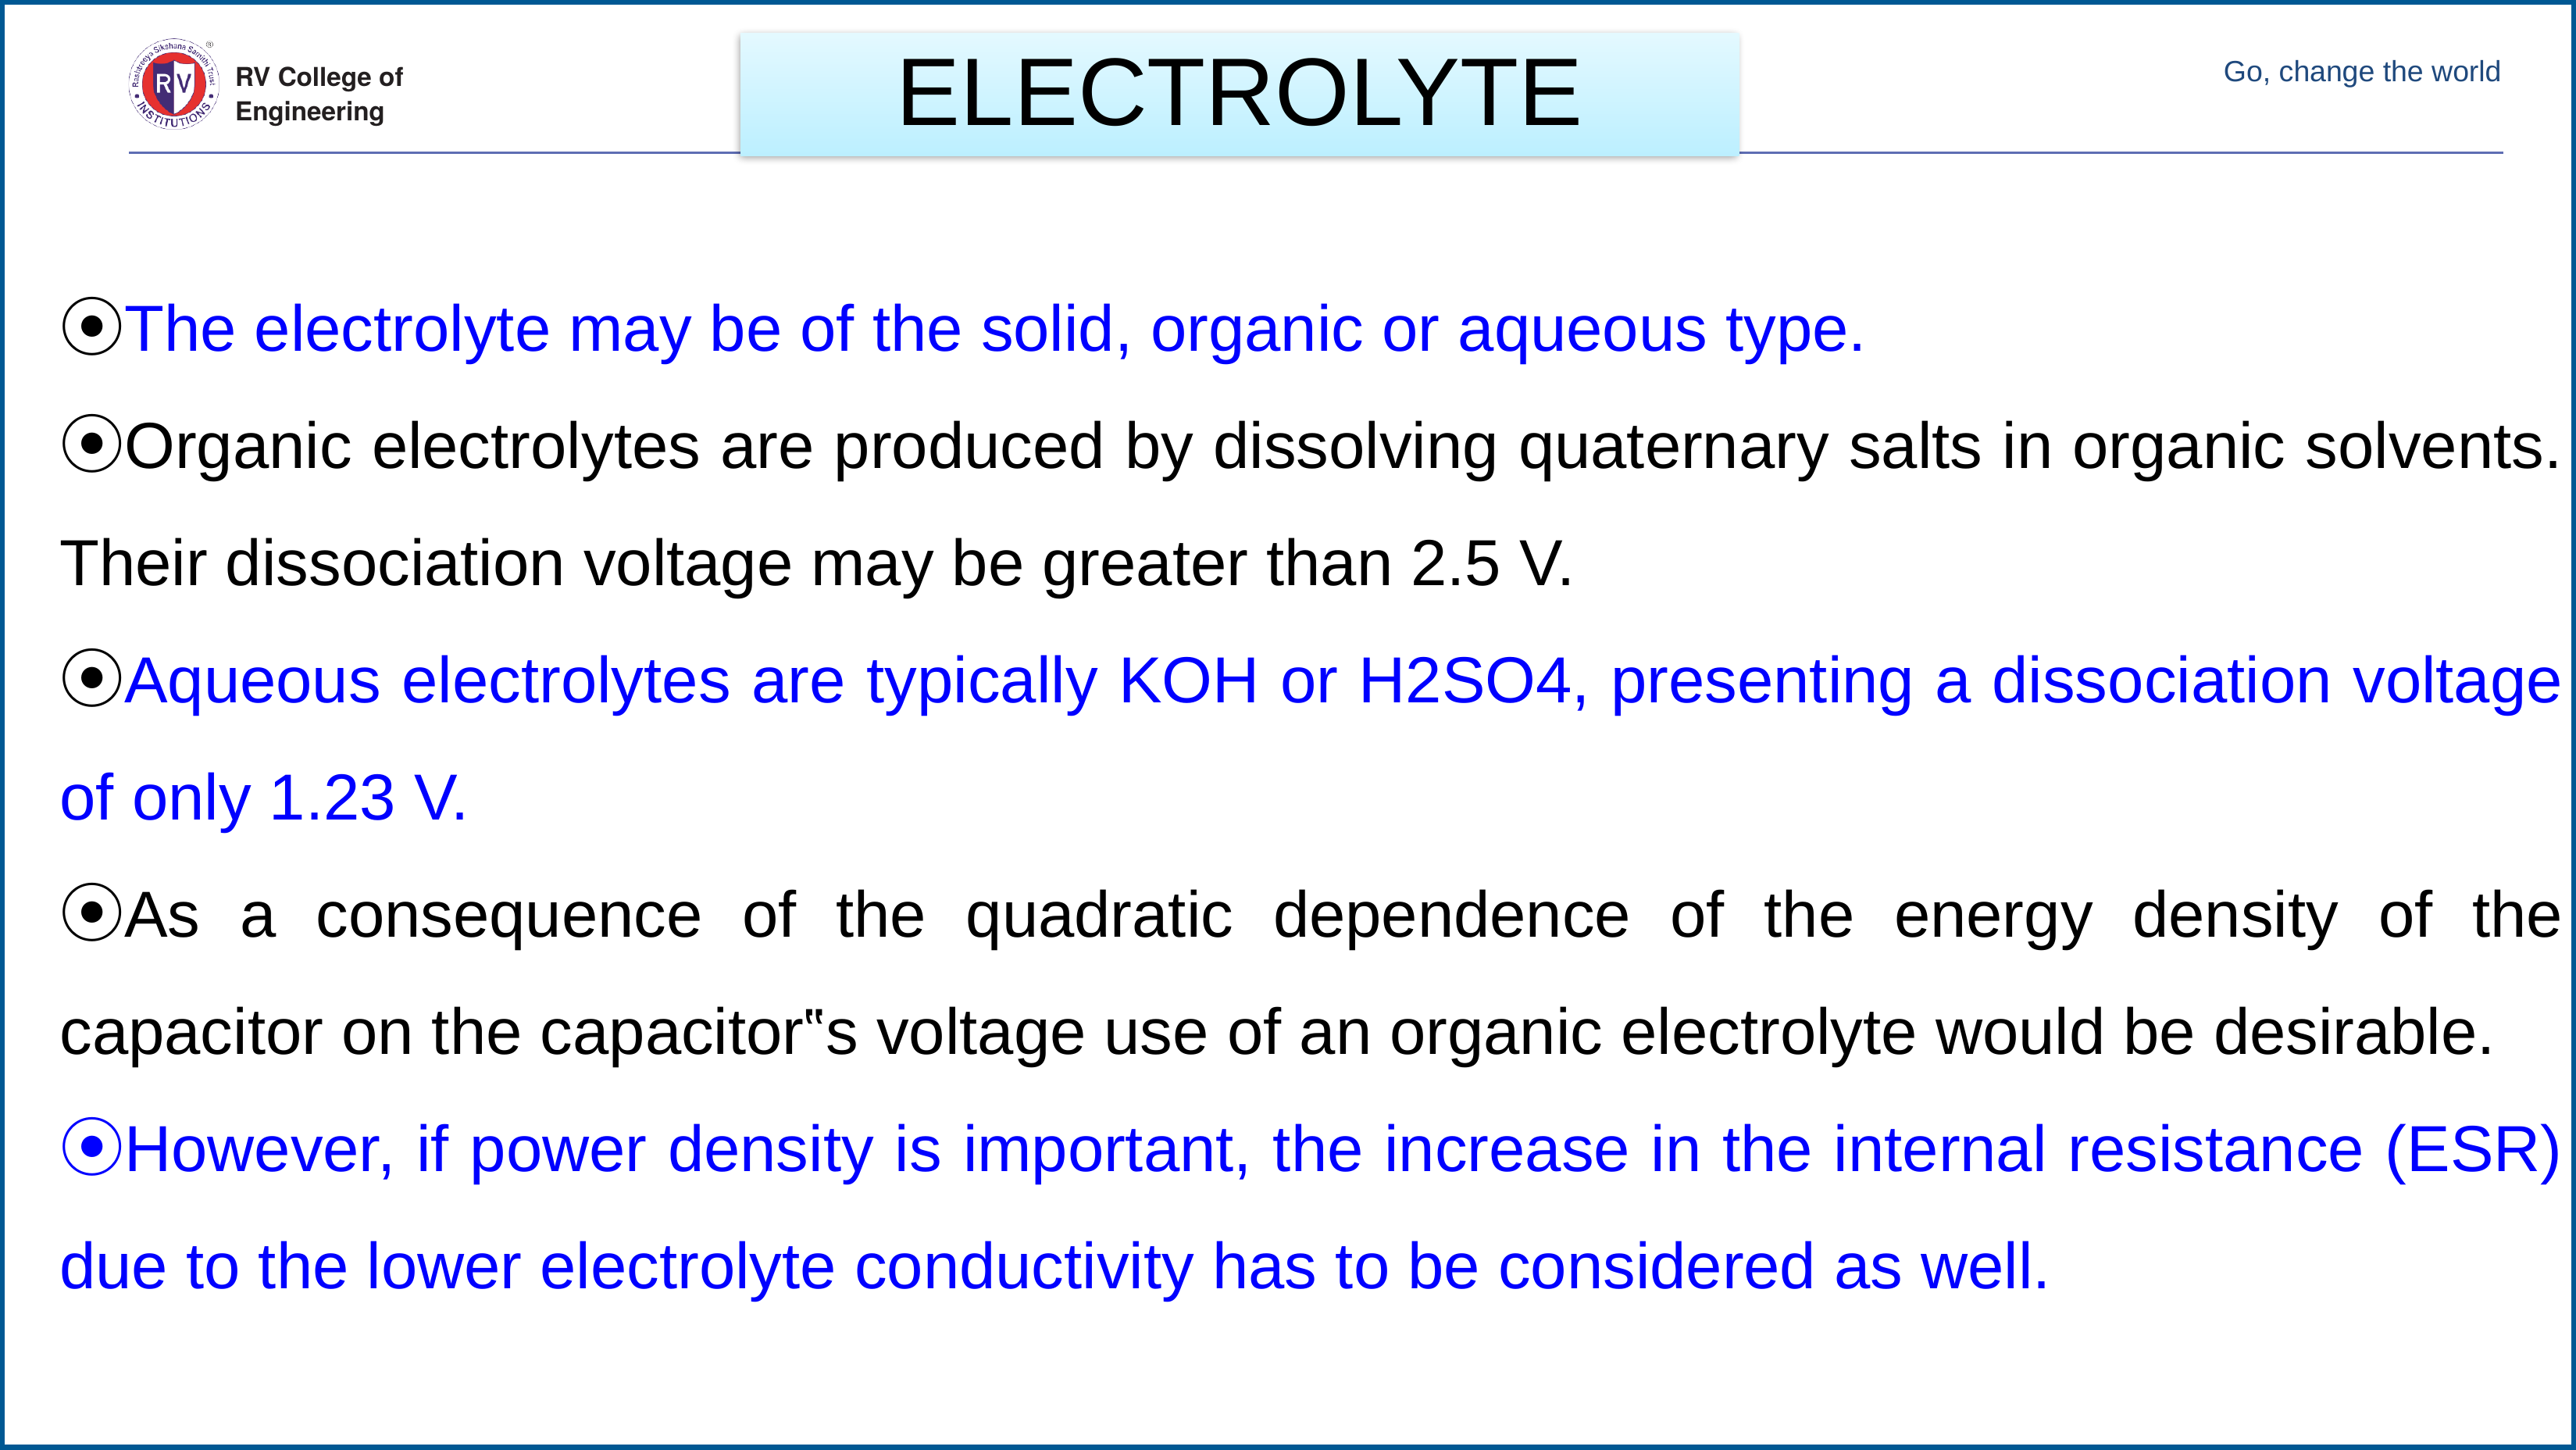

ELECTROLYTE
⦿The electrolyte may be of the solid, organic or aqueous type.
⦿Organic electrolytes are produced by dissolving quaternary salts in organic solvents. Their dissociation voltage may be greater than 2.5 V.
⦿Aqueous electrolytes are typically KOH or H2SO4, presenting a dissociation voltage of only 1.23 V.
⦿As a consequence of the quadratic dependence of the energy density of the capacitor on the capacitor‟s voltage use of an organic electrolyte would be desirable.
⦿However, if power density is important, the increase in the internal resistance (ESR) due to the lower electrolyte conductivity has to be considered as well.